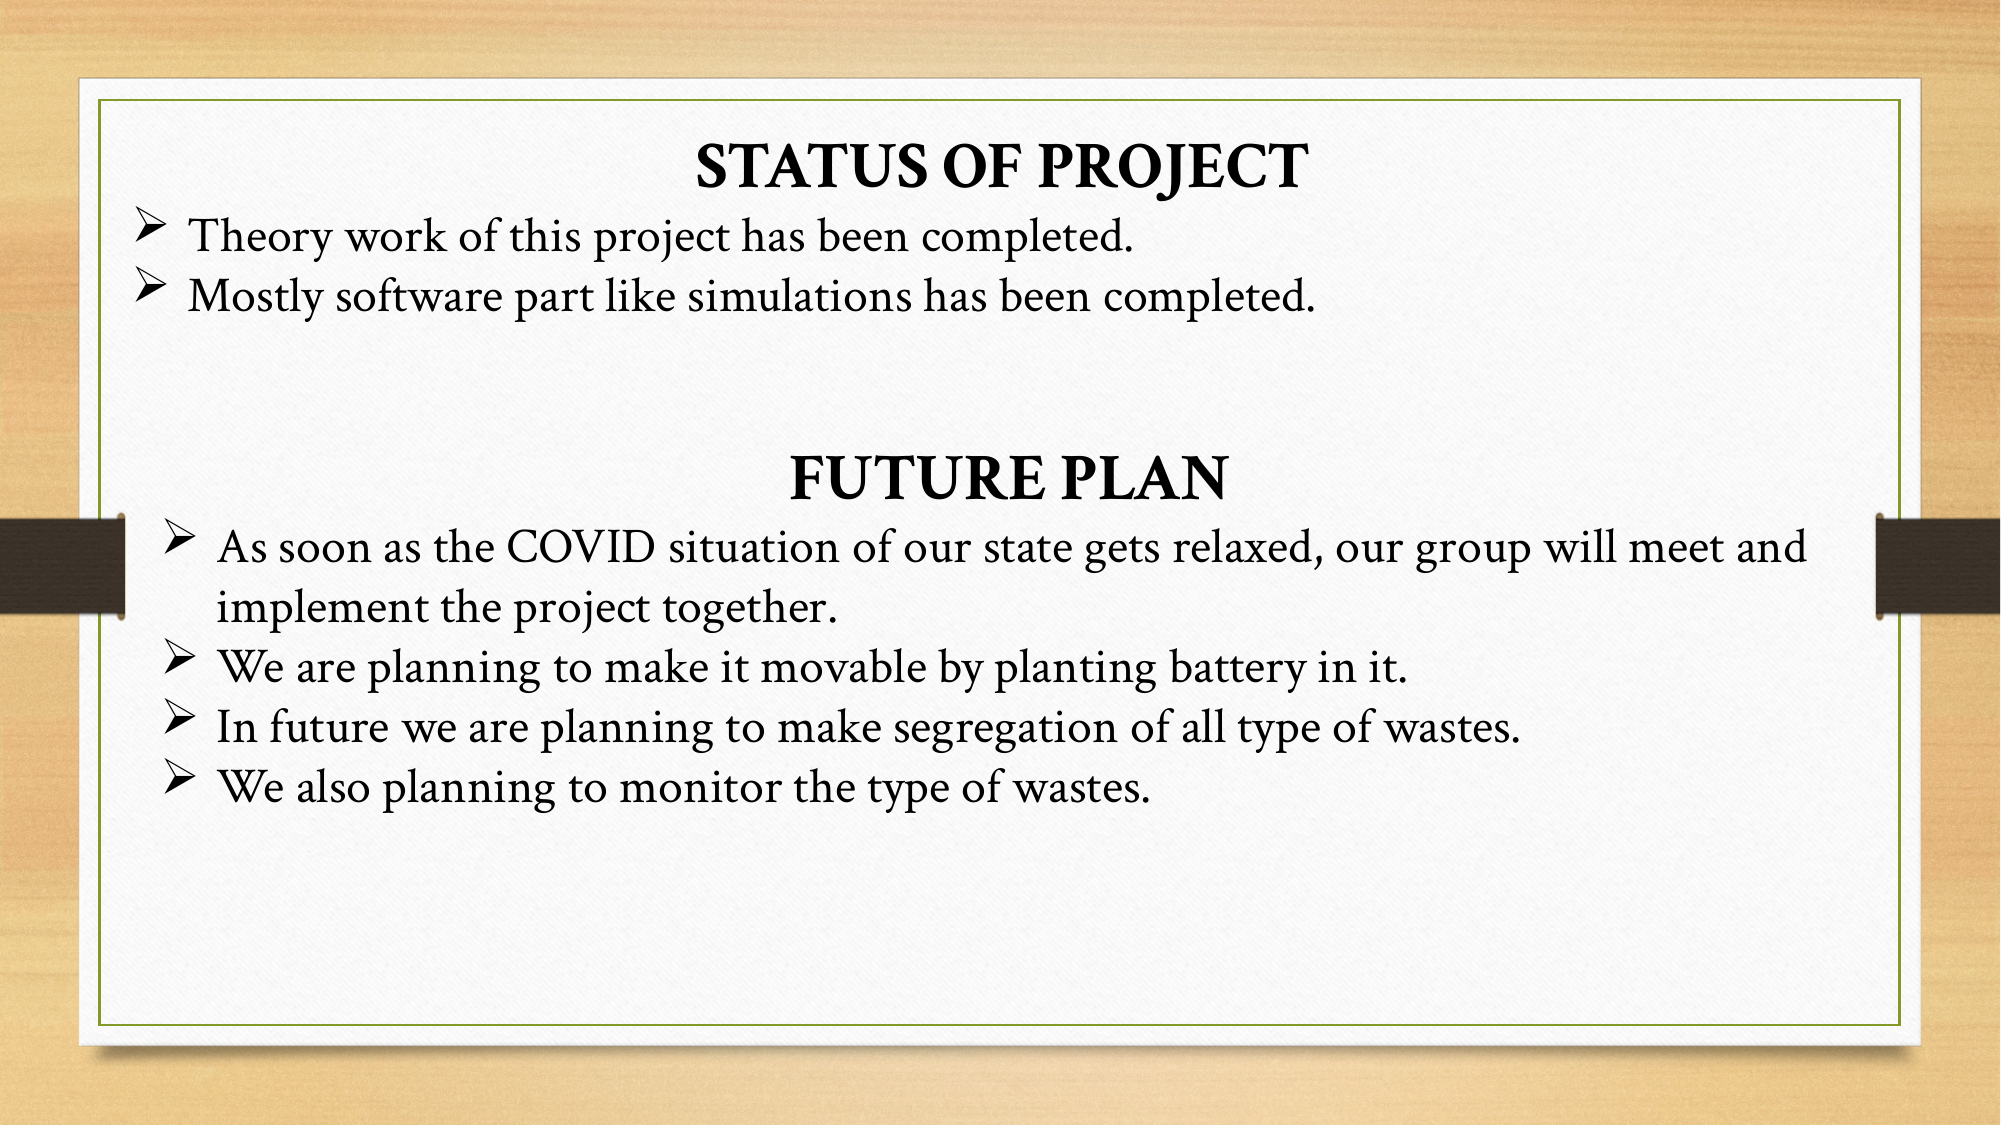

STATUS OF PROJECT
Theory work of this project has been completed.
Mostly software part like simulations has been completed.
FUTURE PLAN
As soon as the COVID situation of our state gets relaxed, our group will meet and implement the project together.
We are planning to make it movable by planting battery in it.
In future we are planning to make segregation of all type of wastes.
We also planning to monitor the type of wastes.